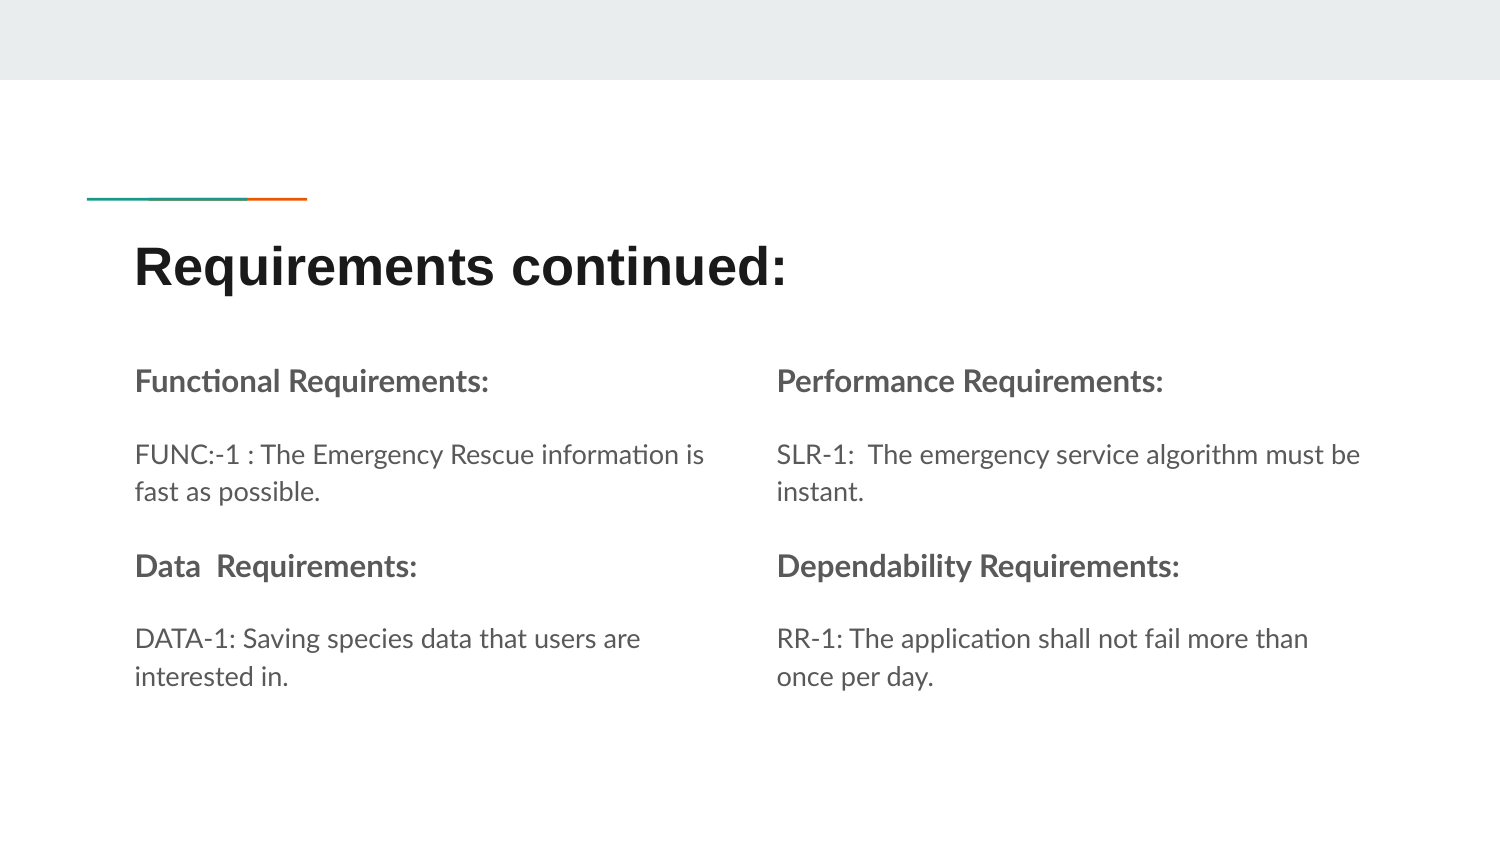

# Requirements continued:
Functional Requirements:
FUNC:-1 : The Emergency Rescue information is fast as possible.
Data  Requirements:
DATA-1: Saving species data that users are interested in.

Performance Requirements:
SLR-1:  The emergency service algorithm must be instant.
Dependability Requirements:
RR-1: The application shall not fail more than once per day.